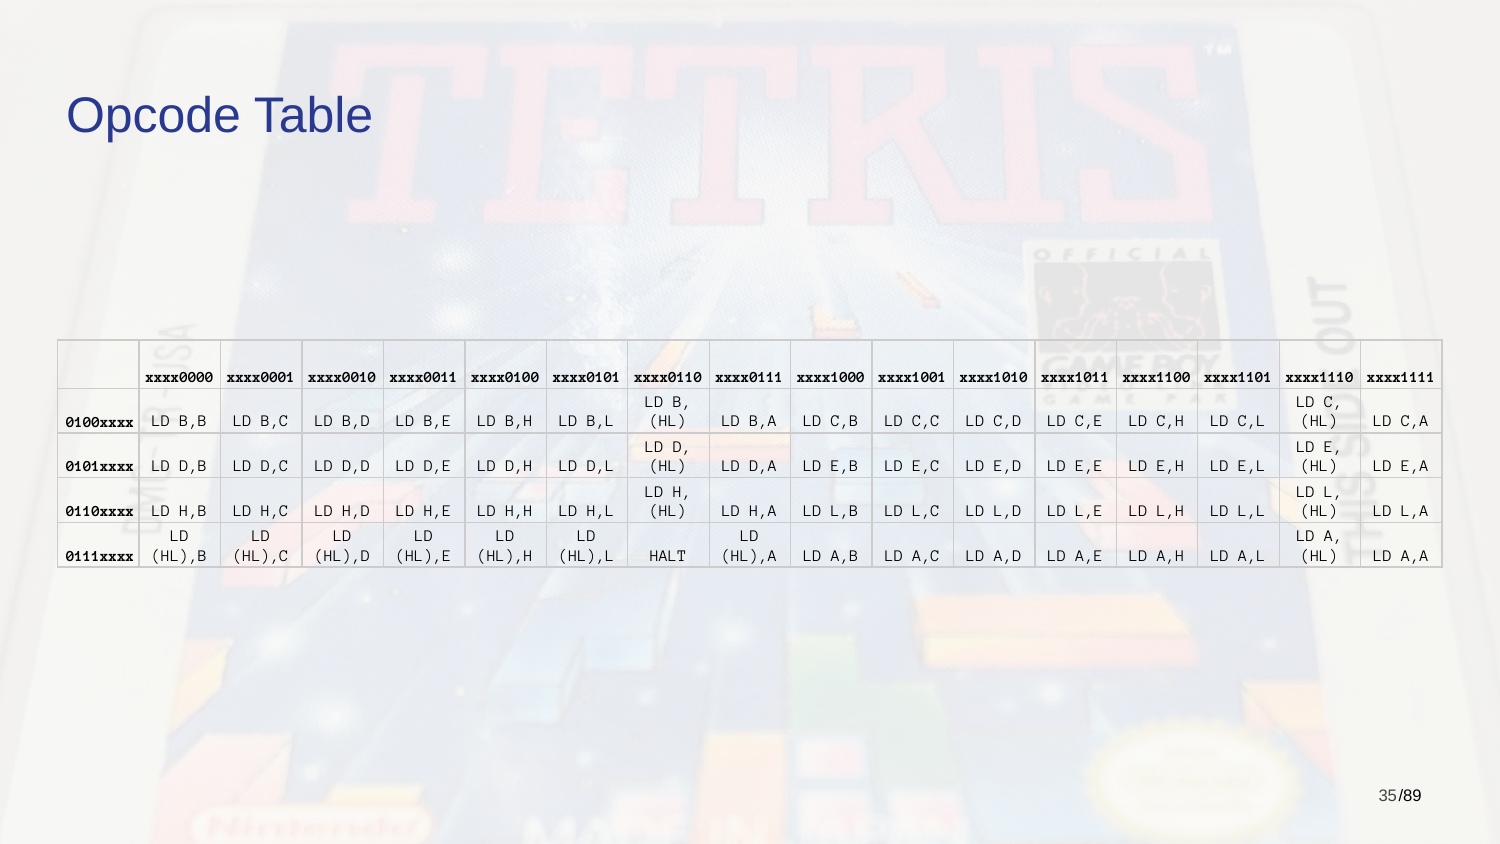

# Opcode Table
|  | xxxx0000 | xxxx0001 | xxxx0010 | xxxx0011 | xxxx0100 | xxxx0101 | xxxx0110 | xxxx0111 | xxxx1000 | xxxx1001 | xxxx1010 | xxxx1011 | xxxx1100 | xxxx1101 | xxxx1110 | xxxx1111 |
| --- | --- | --- | --- | --- | --- | --- | --- | --- | --- | --- | --- | --- | --- | --- | --- | --- |
| 0100xxxx | LD B,B | LD B,C | LD B,D | LD B,E | LD B,H | LD B,L | LD B,(HL) | LD B,A | LD C,B | LD C,C | LD C,D | LD C,E | LD C,H | LD C,L | LD C,(HL) | LD C,A |
| 0101xxxx | LD D,B | LD D,C | LD D,D | LD D,E | LD D,H | LD D,L | LD D,(HL) | LD D,A | LD E,B | LD E,C | LD E,D | LD E,E | LD E,H | LD E,L | LD E,(HL) | LD E,A |
| 0110xxxx | LD H,B | LD H,C | LD H,D | LD H,E | LD H,H | LD H,L | LD H,(HL) | LD H,A | LD L,B | LD L,C | LD L,D | LD L,E | LD L,H | LD L,L | LD L,(HL) | LD L,A |
| 0111xxxx | LD (HL),B | LD (HL),C | LD (HL),D | LD (HL),E | LD (HL),H | LD (HL),L | HALT | LD (HL),A | LD A,B | LD A,C | LD A,D | LD A,E | LD A,H | LD A,L | LD A,(HL) | LD A,A |
35